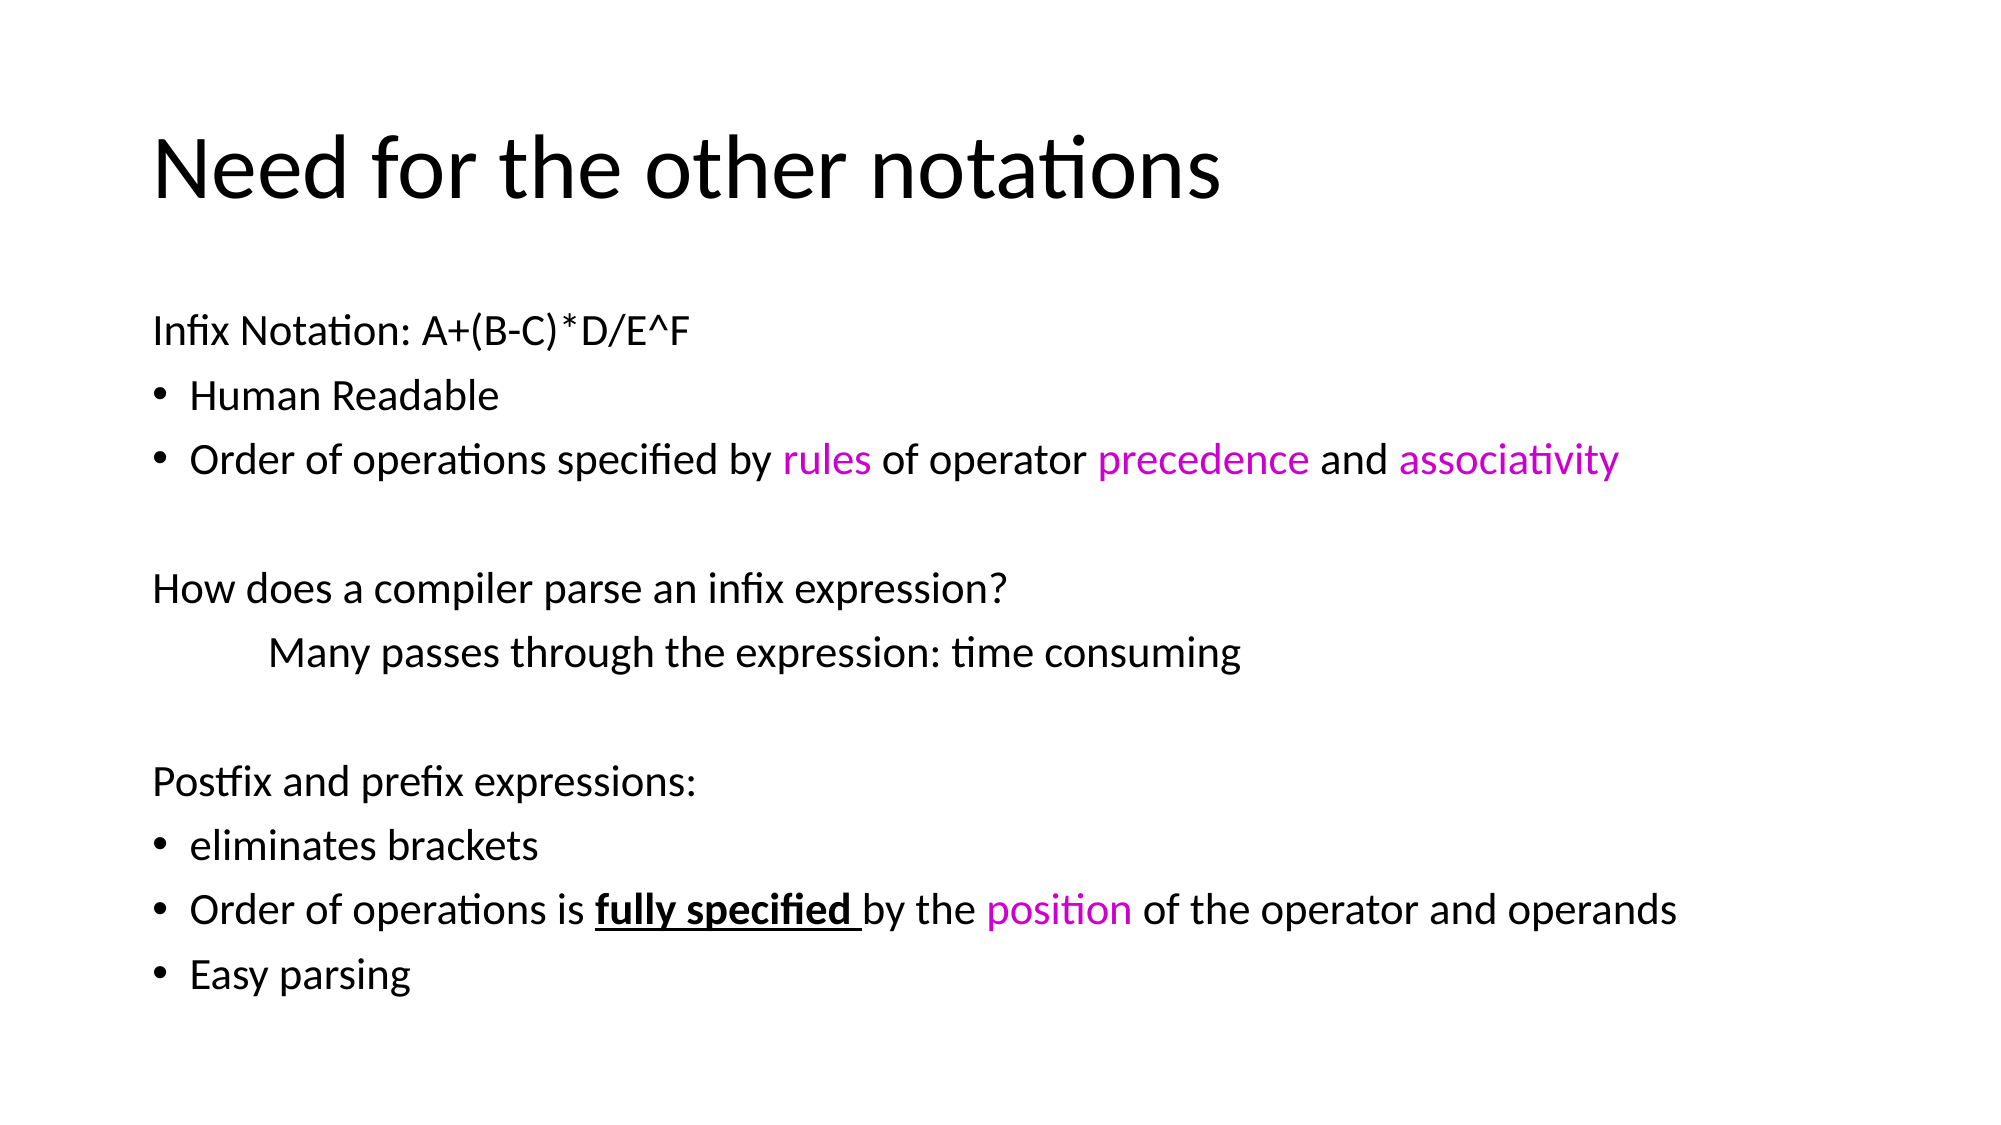

# Need for the other notations
Infix Notation: A+(B-C)*D/E^F
Human Readable
Order of operations specified by rules of operator precedence and associativity

How does a compiler parse an infix expression?
	Many passes through the expression: time consuming

Postfix and prefix expressions:
eliminates brackets
Order of operations is fully specified by the position of the operator and operands
Easy parsing